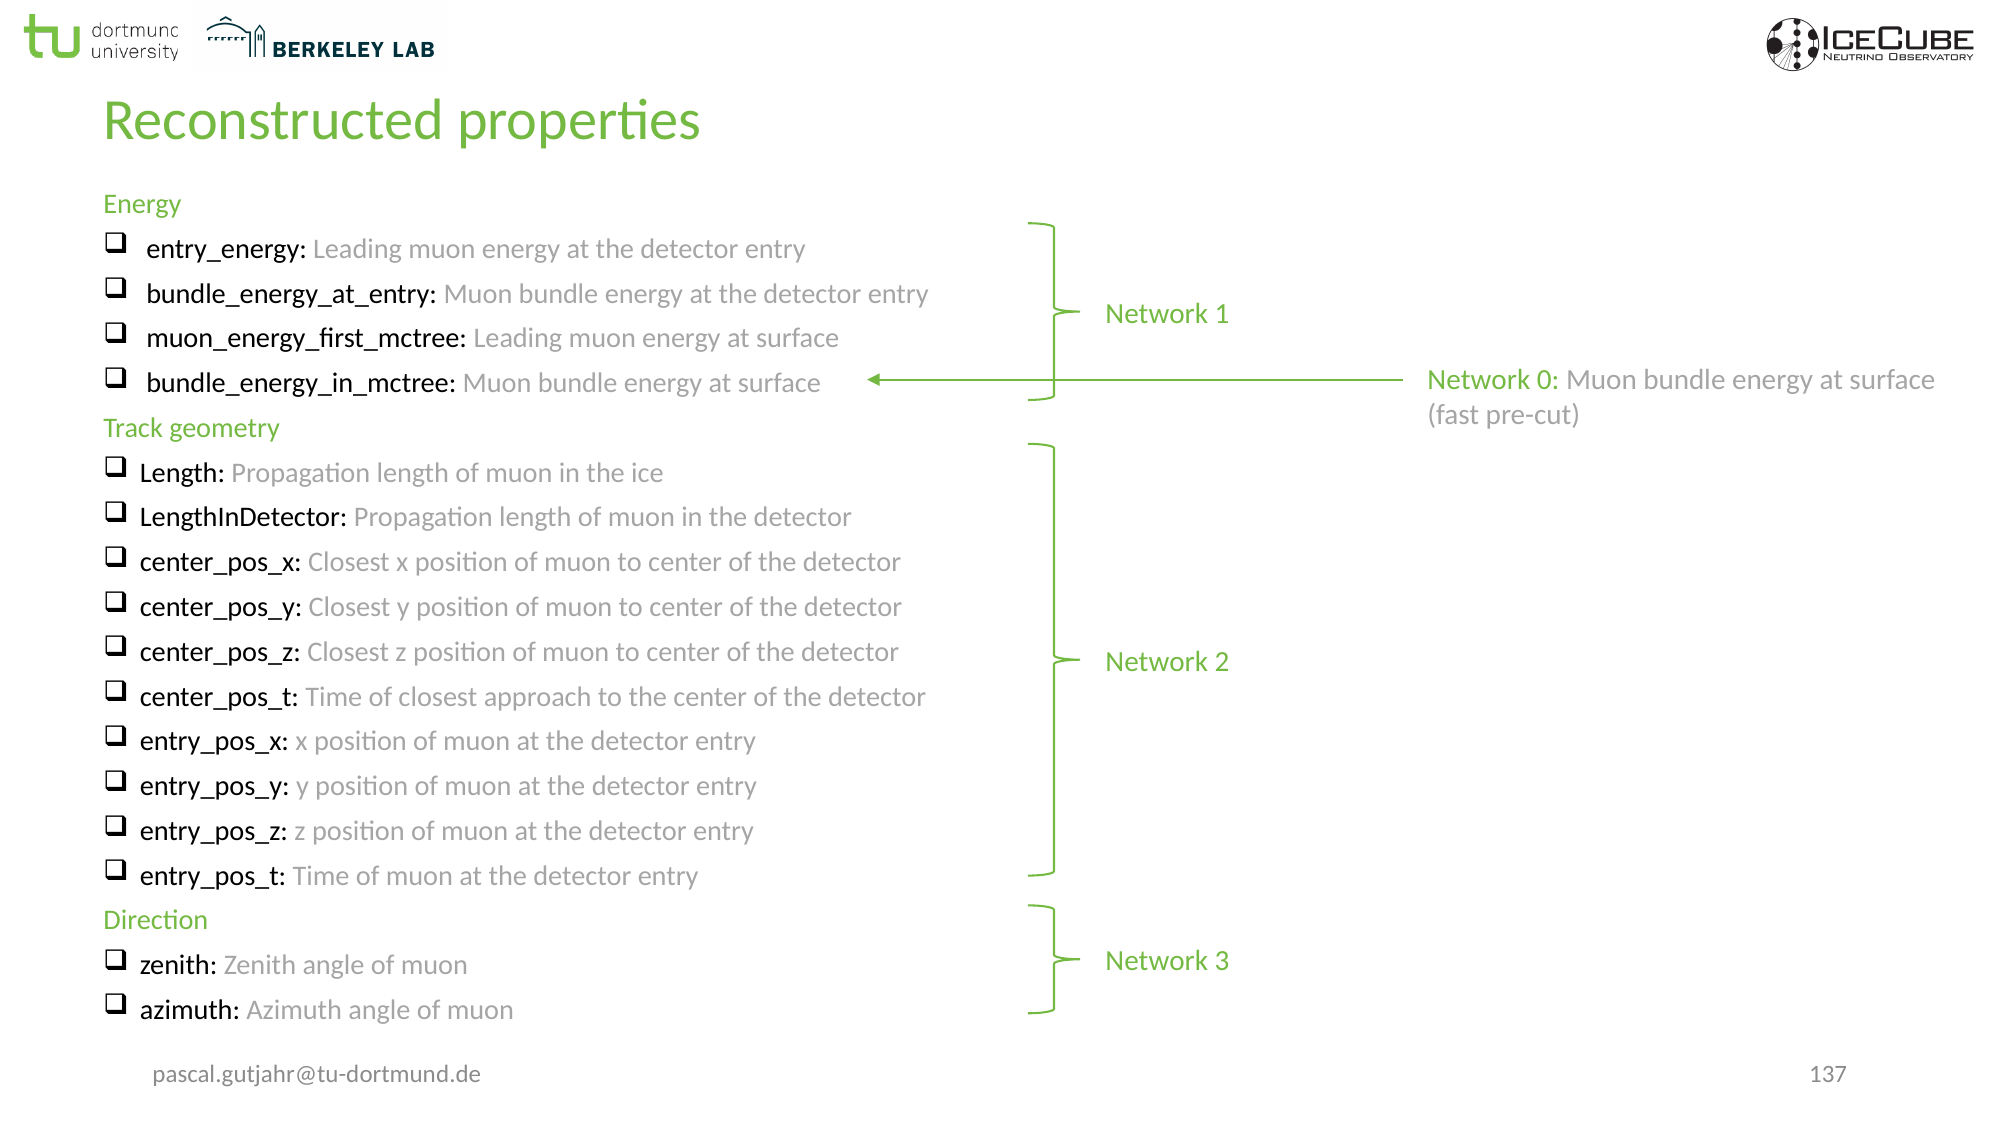

# Reconstructed properties
Energy
 entry_energy: Leading muon energy at the detector entry
 bundle_energy_at_entry: Muon bundle energy at the detector entry
 muon_energy_first_mctree: Leading muon energy at surface
 bundle_energy_in_mctree: Muon bundle energy at surface
Track geometry
Length: Propagation length of muon in the ice
LengthInDetector: Propagation length of muon in the detector
center_pos_x: Closest x position of muon to center of the detector
center_pos_y: Closest y position of muon to center of the detector
center_pos_z: Closest z position of muon to center of the detector
center_pos_t: Time of closest approach to the center of the detector
entry_pos_x: x position of muon at the detector entry
entry_pos_y: y position of muon at the detector entry
entry_pos_z: z position of muon at the detector entry
entry_pos_t: Time of muon at the detector entry
Direction
zenith: Zenith angle of muon
azimuth: Azimuth angle of muon

Network 1
Network 0: Muon bundle energy at surface (fast pre-cut)

Network 2

Network 3
pascal.gutjahr@tu-dortmund.de
137